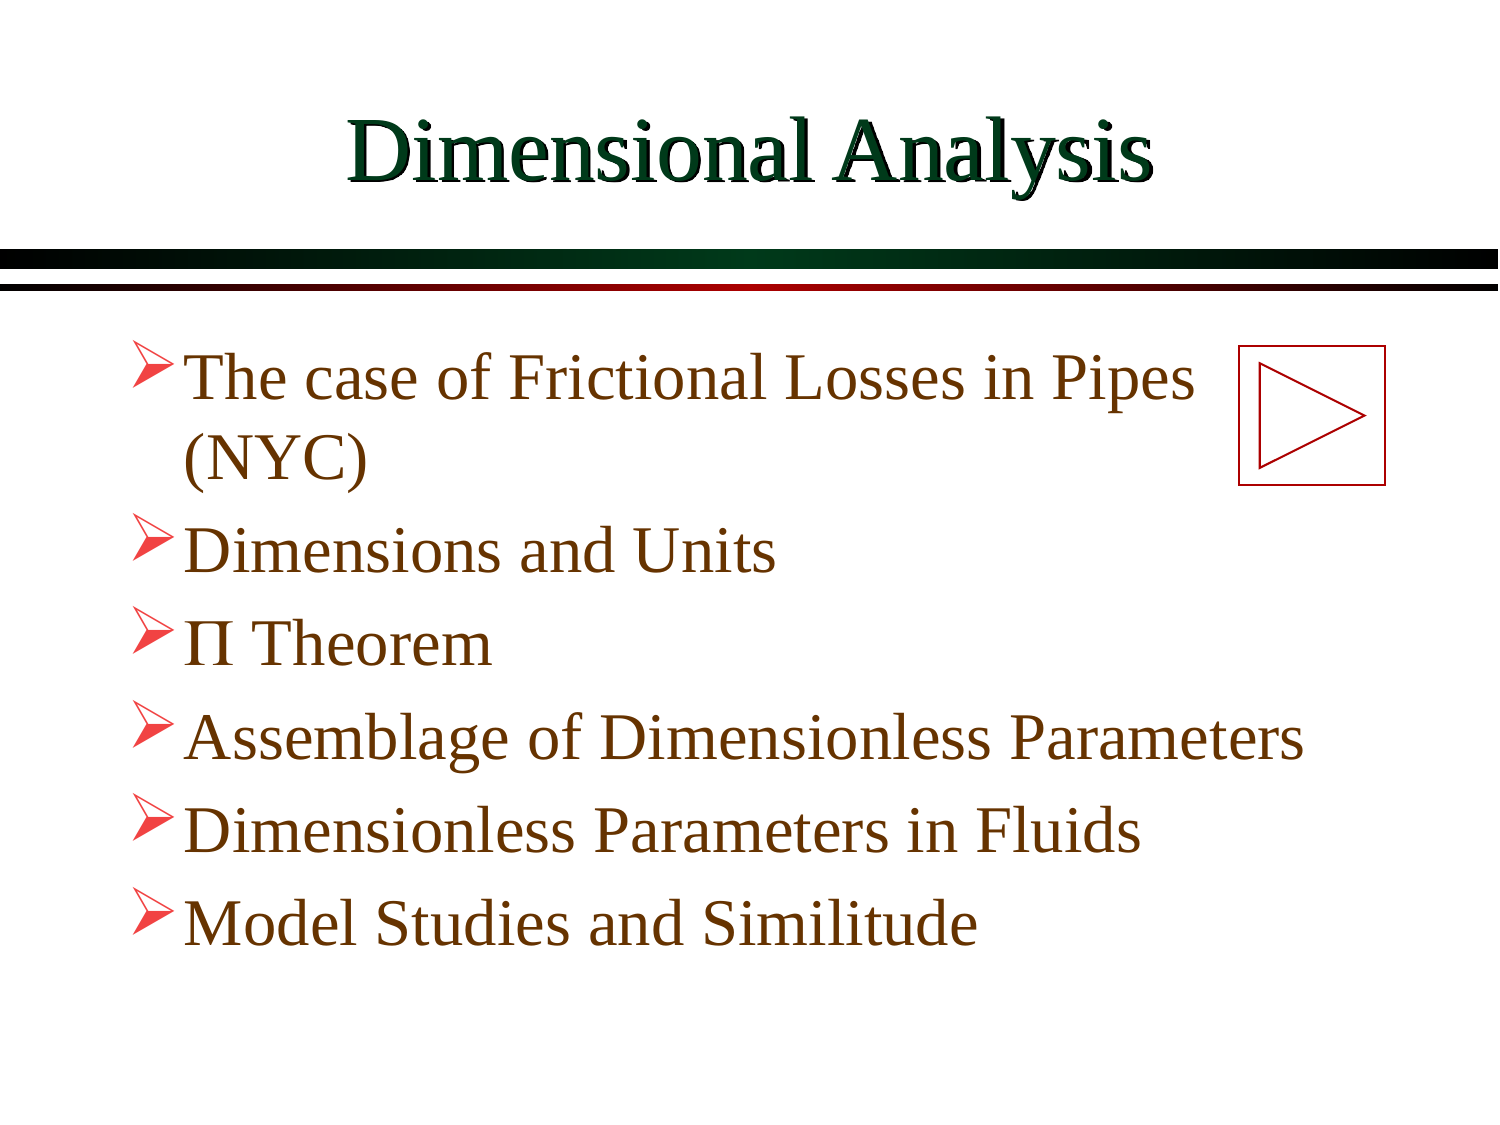

# Dimensional Analysis
The case of Frictional Losses in Pipes (NYC)
Dimensions and Units
Π Theorem
Assemblage of Dimensionless Parameters
Dimensionless Parameters in Fluids
Model Studies and Similitude